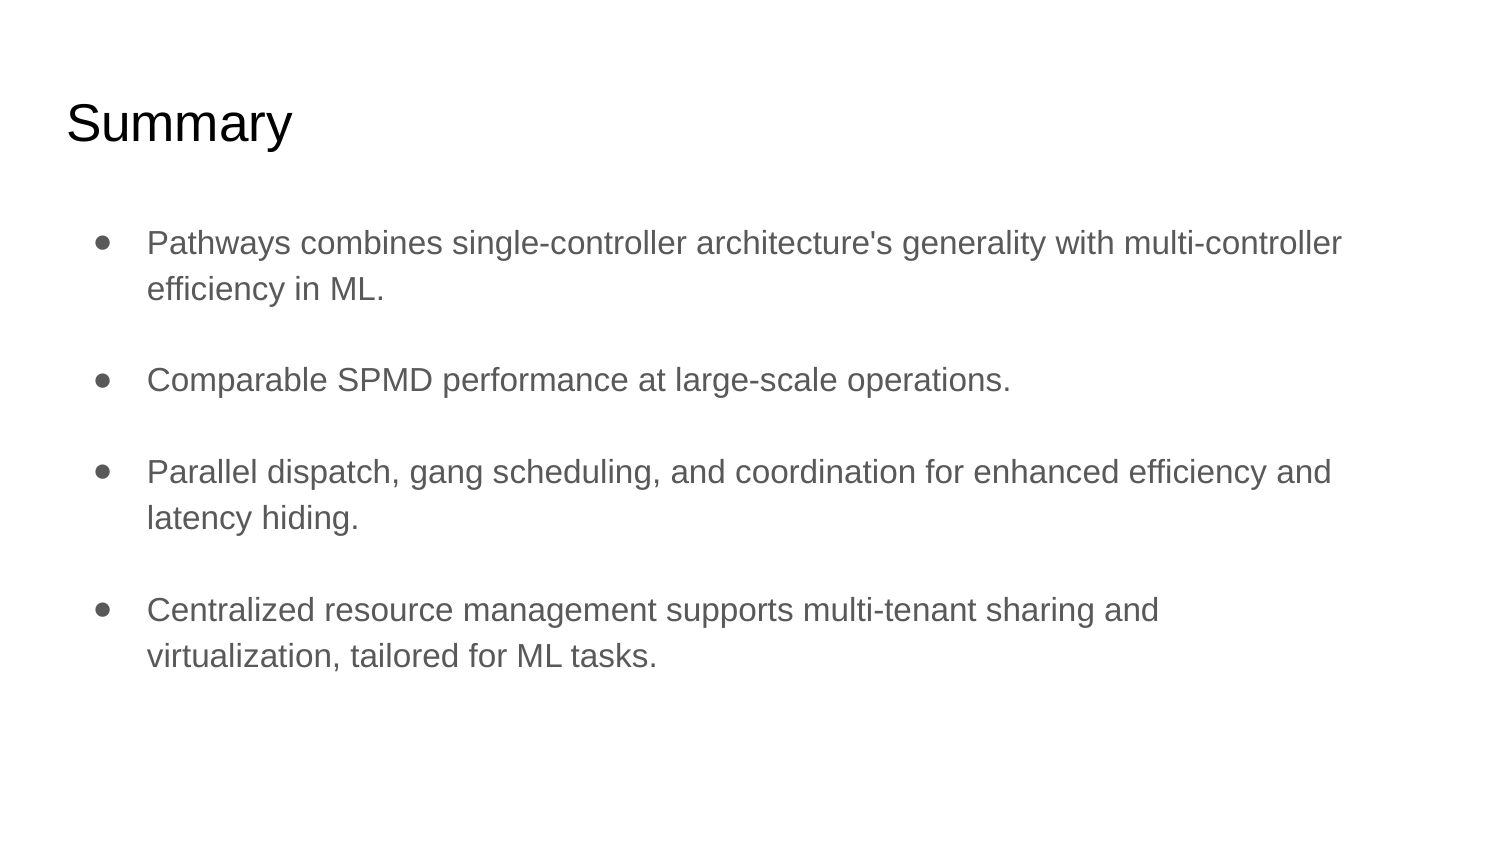

# Summary
Pathways combines single-controller architecture's generality with multi-controller efficiency in ML.

Comparable SPMD performance at large-scale operations.

Parallel dispatch, gang scheduling, and coordination for enhanced efficiency and latency hiding.

Centralized resource management supports multi-tenant sharing and virtualization, tailored for ML tasks.